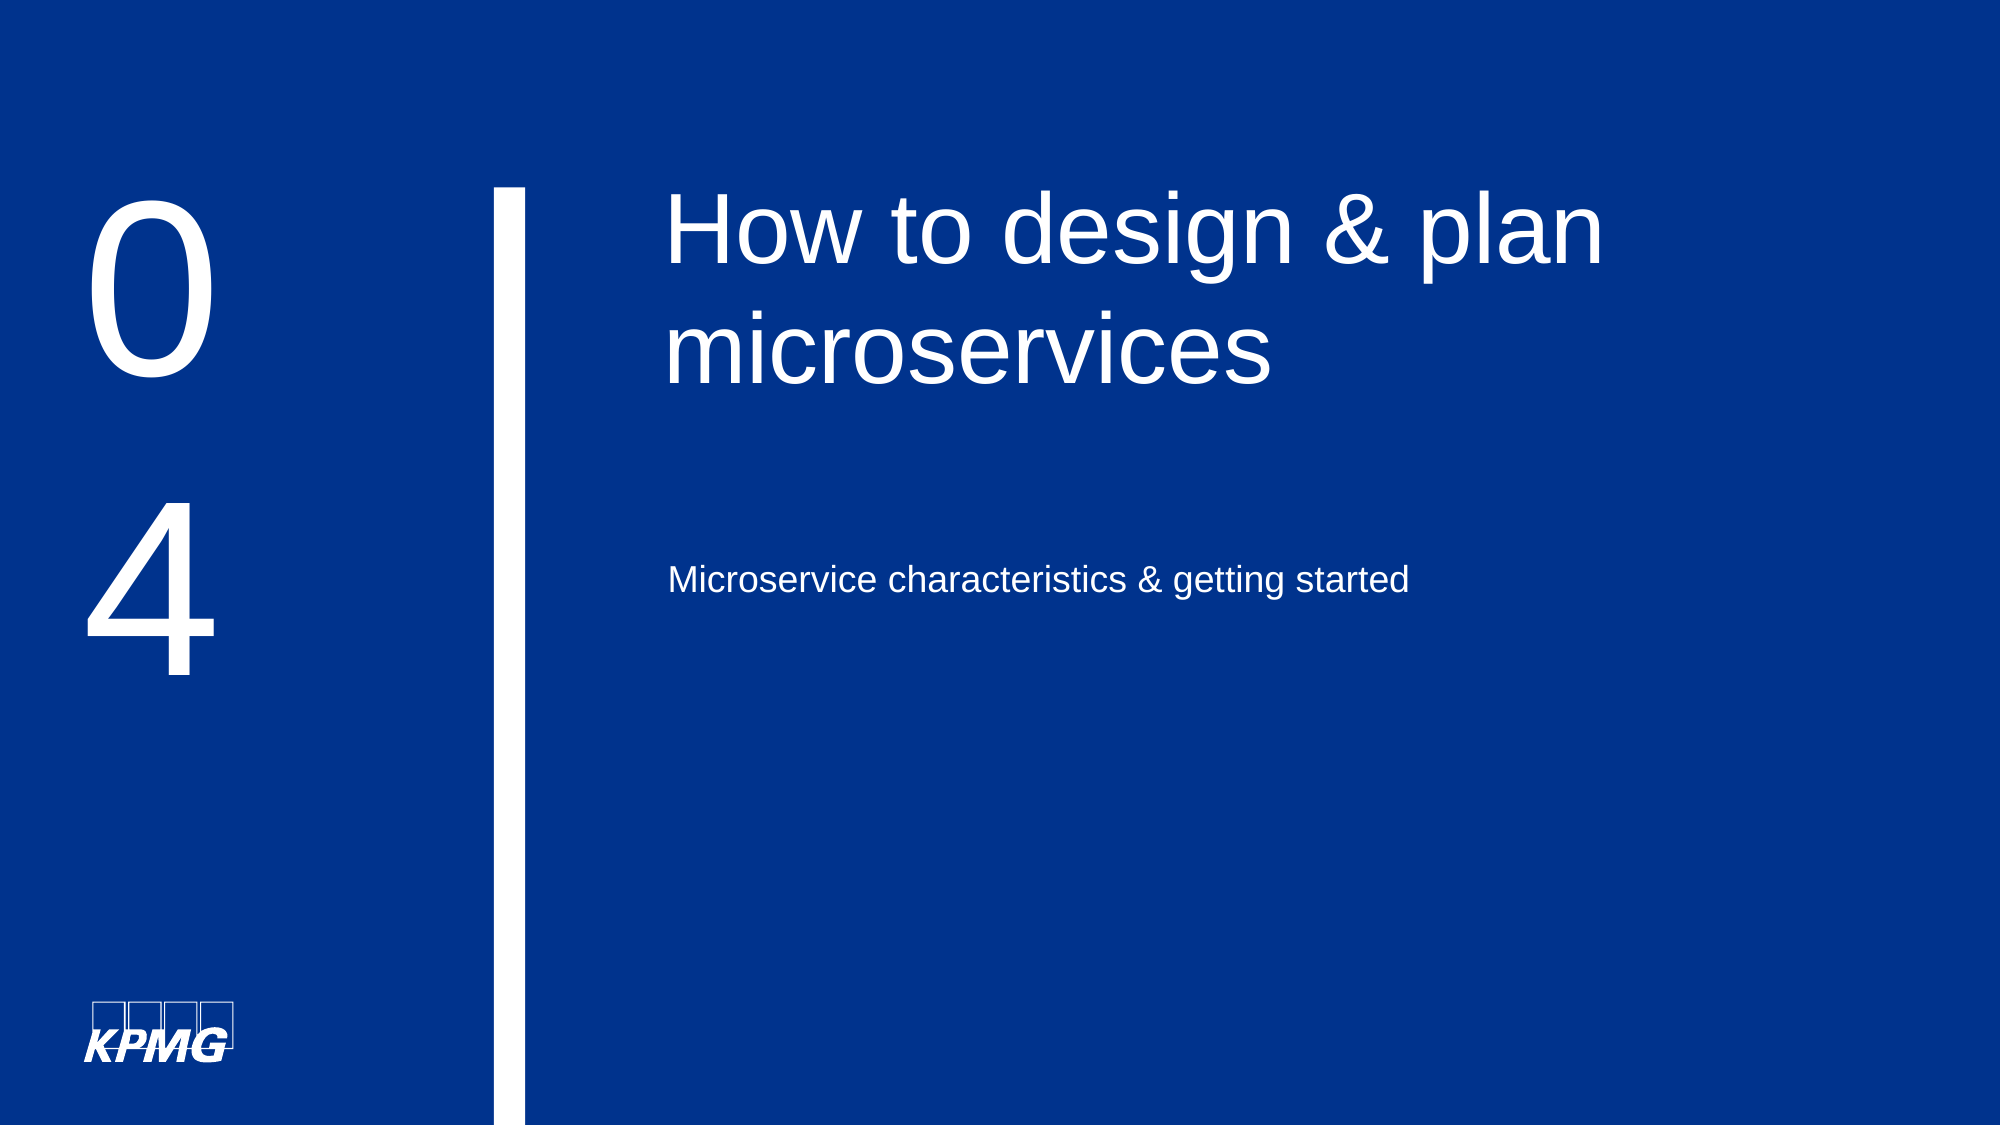

04
How to design & plan microservices
Microservice characteristics & getting started